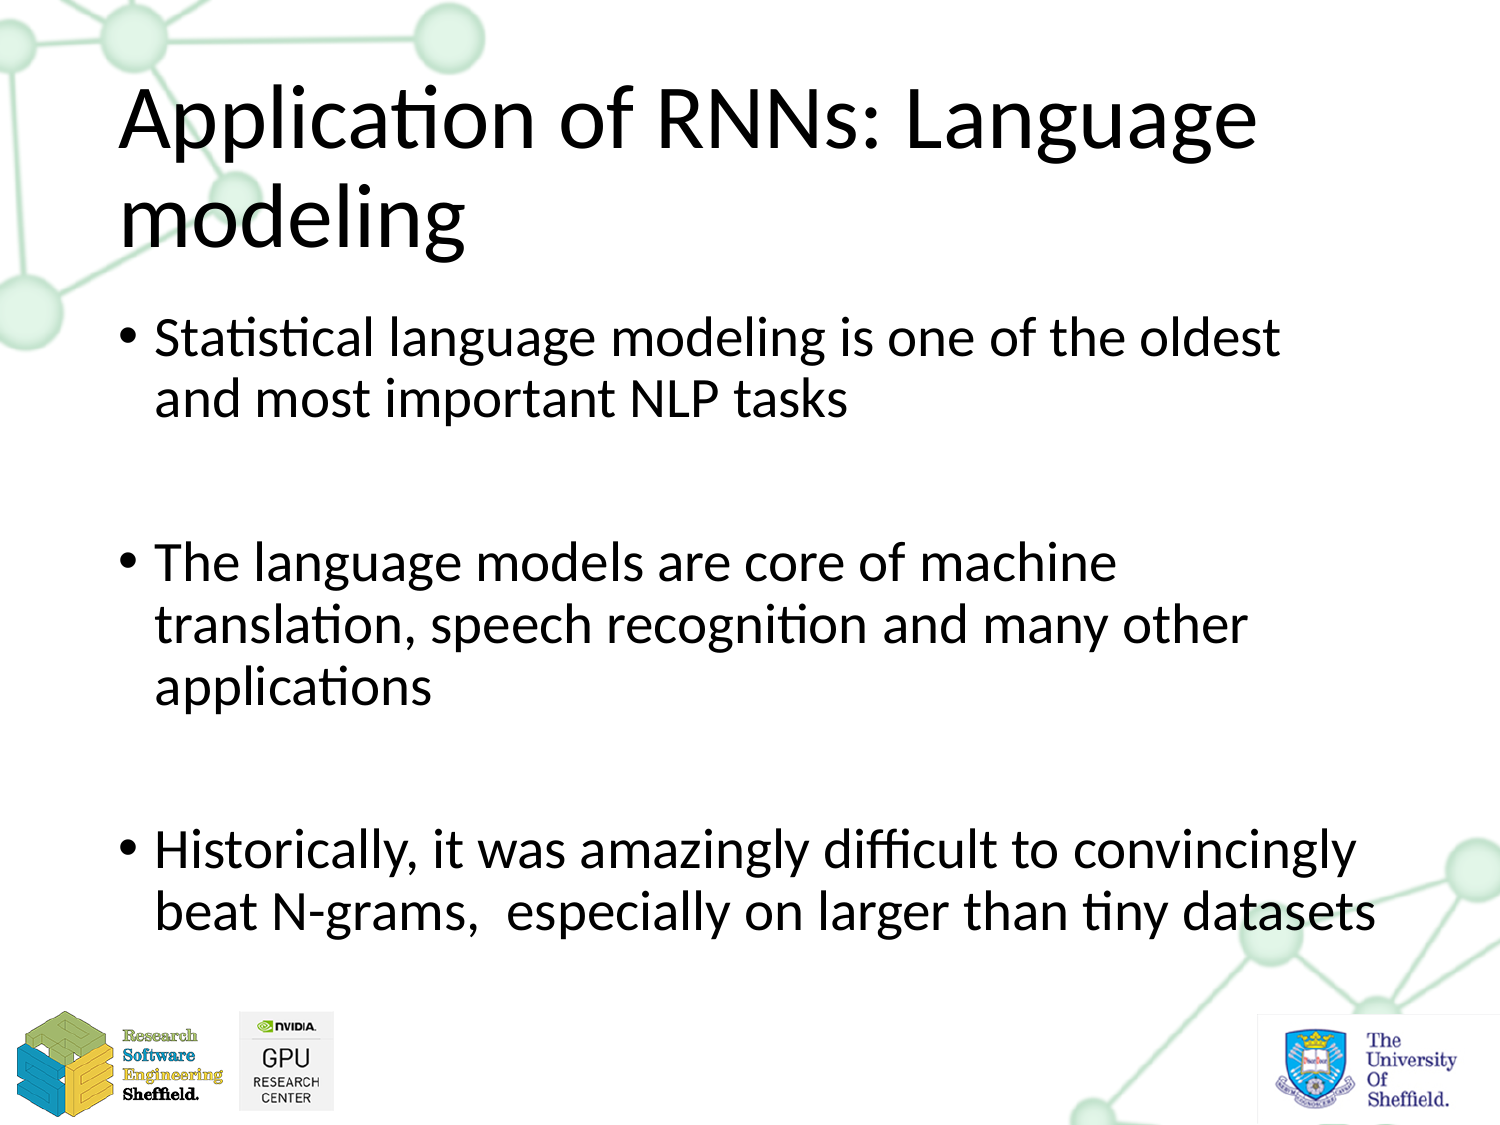

# Application of RNNs: Language modeling
Statistical language modeling is one of the oldest and most important NLP tasks

The language models are core of machine translation, speech recognition and many other applications

Historically, it was amazingly difficult to convincingly beat N-grams,  especially on larger than tiny datasets